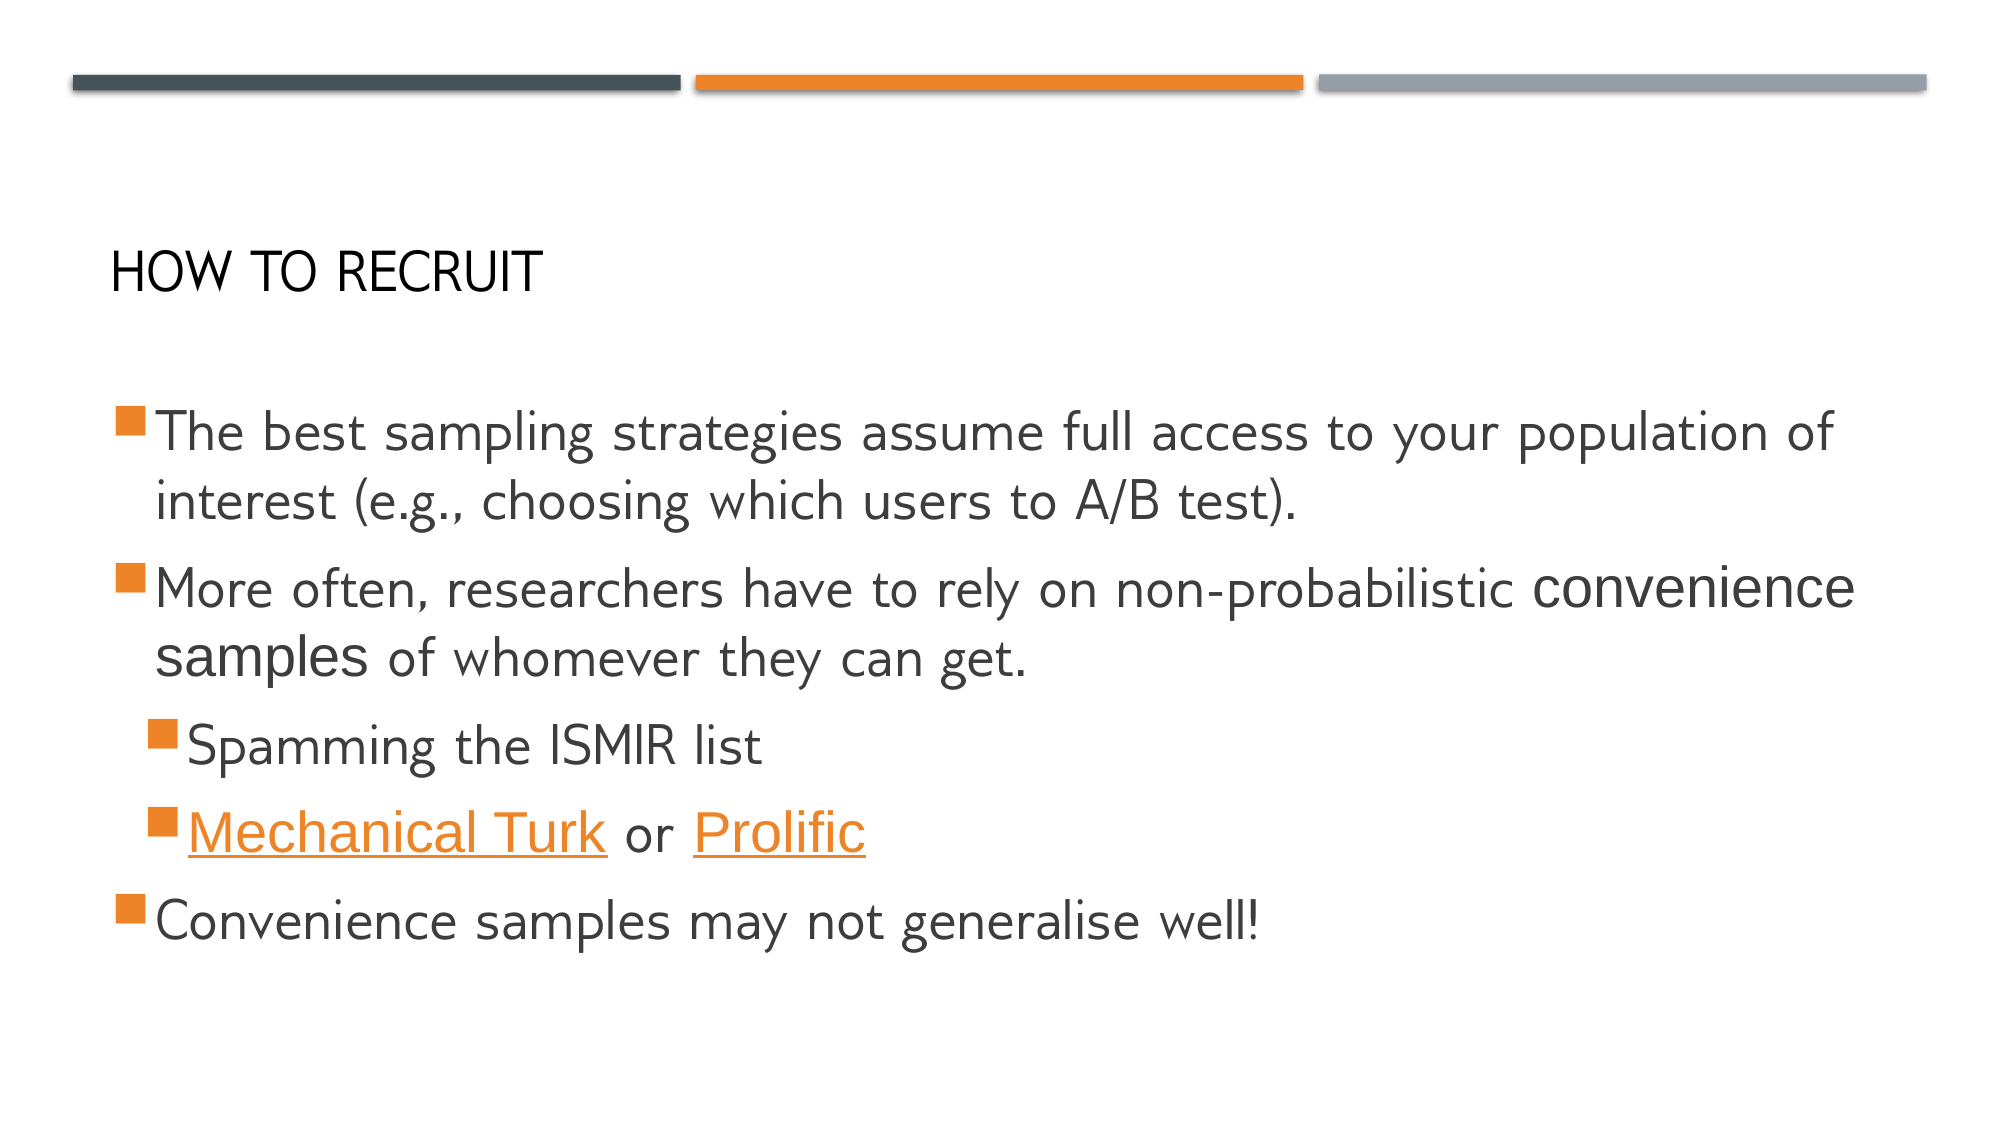

# How To Recruit
The best sampling strategies assume full access to your population of interest (e.g., choosing which users to A/B test).
More often, researchers have to rely on non-probabilistic convenience samples of whomever they can get.
Spamming the ISMIR list
Mechanical Turk or Prolific
Convenience samples may not generalise well!